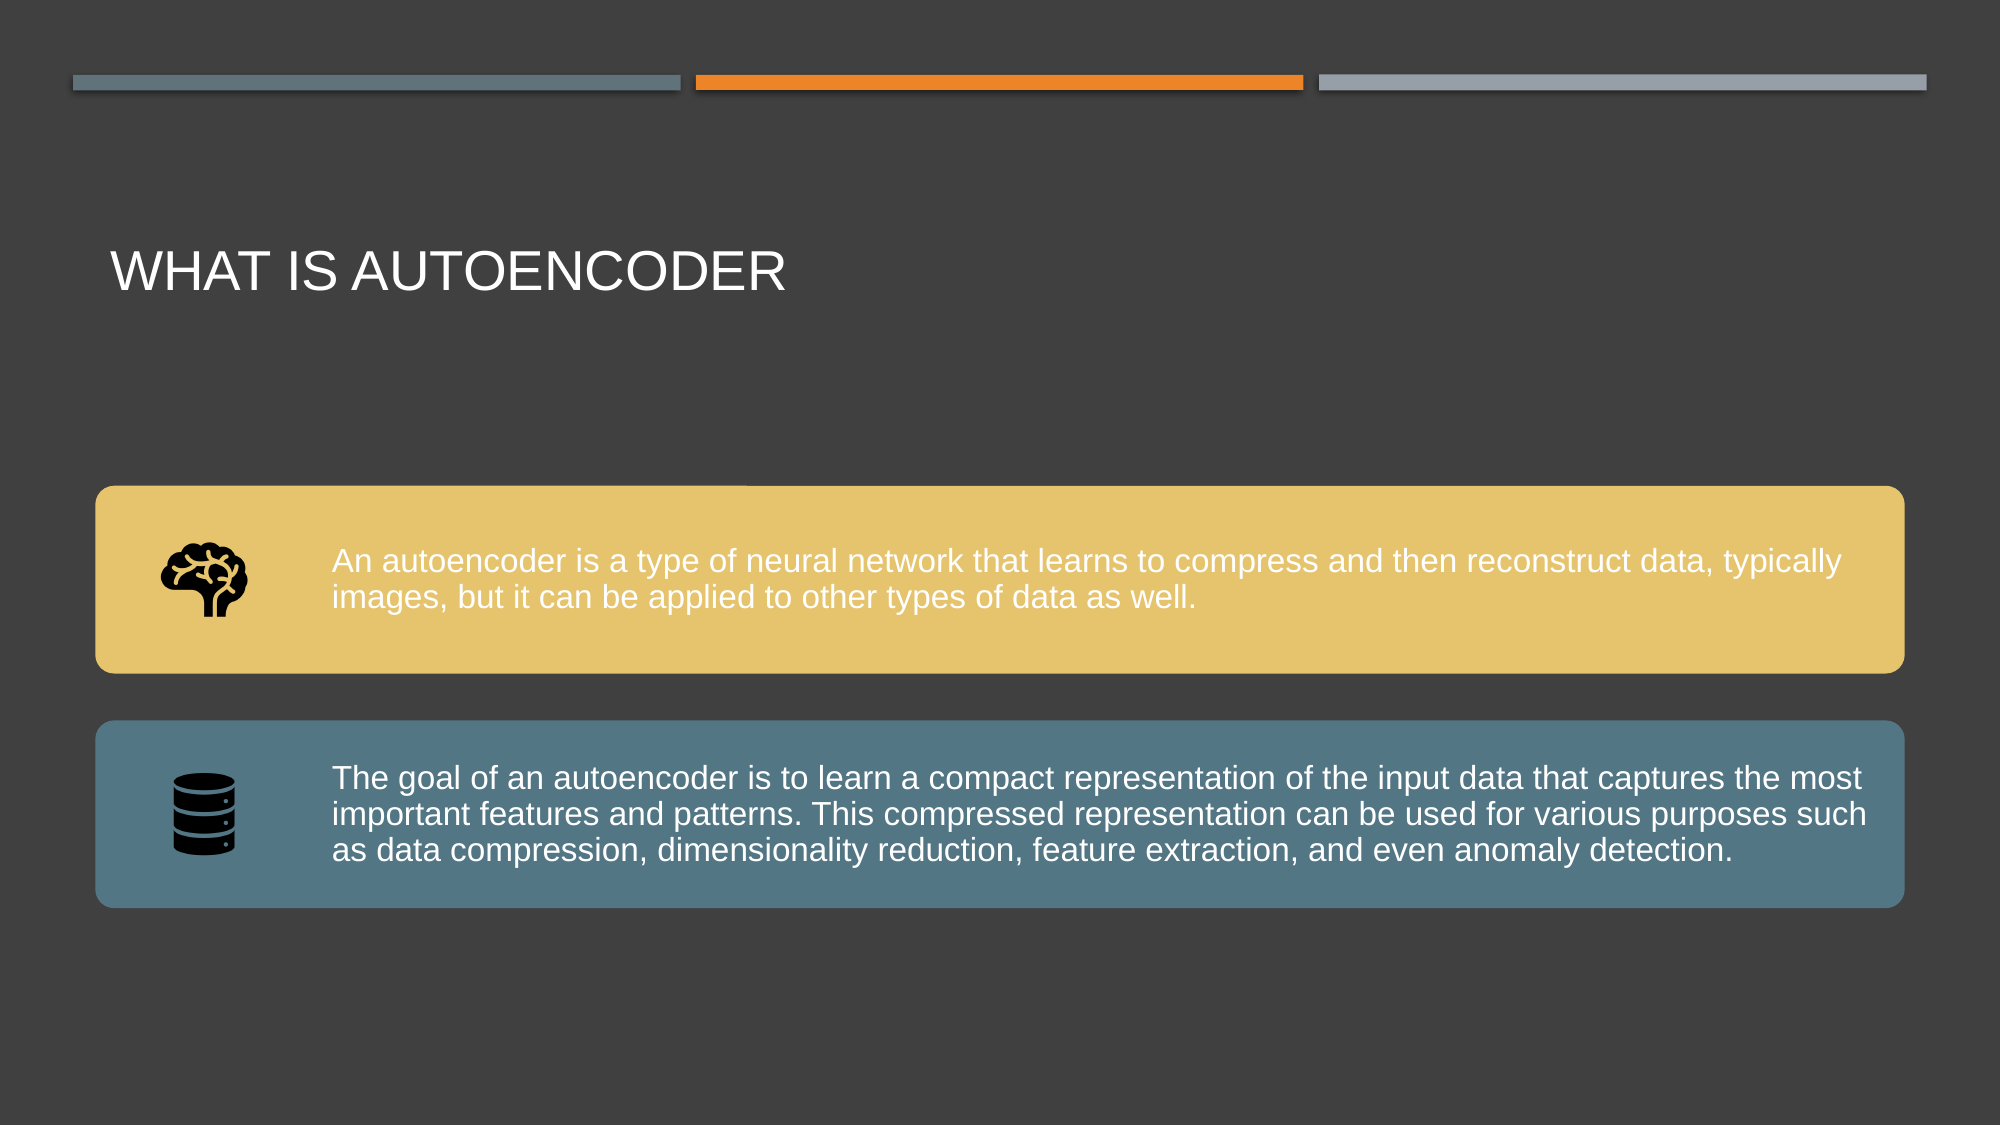

# What is Autoencoder
An autoencoder is a type of neural network that learns to compress and then reconstruct data, typically images, but it can be applied to other types of data as well.
The goal of an autoencoder is to learn a compact representation of the input data that captures the most important features and patterns. This compressed representation can be used for various purposes such as data compression, dimensionality reduction, feature extraction, and even anomaly detection.